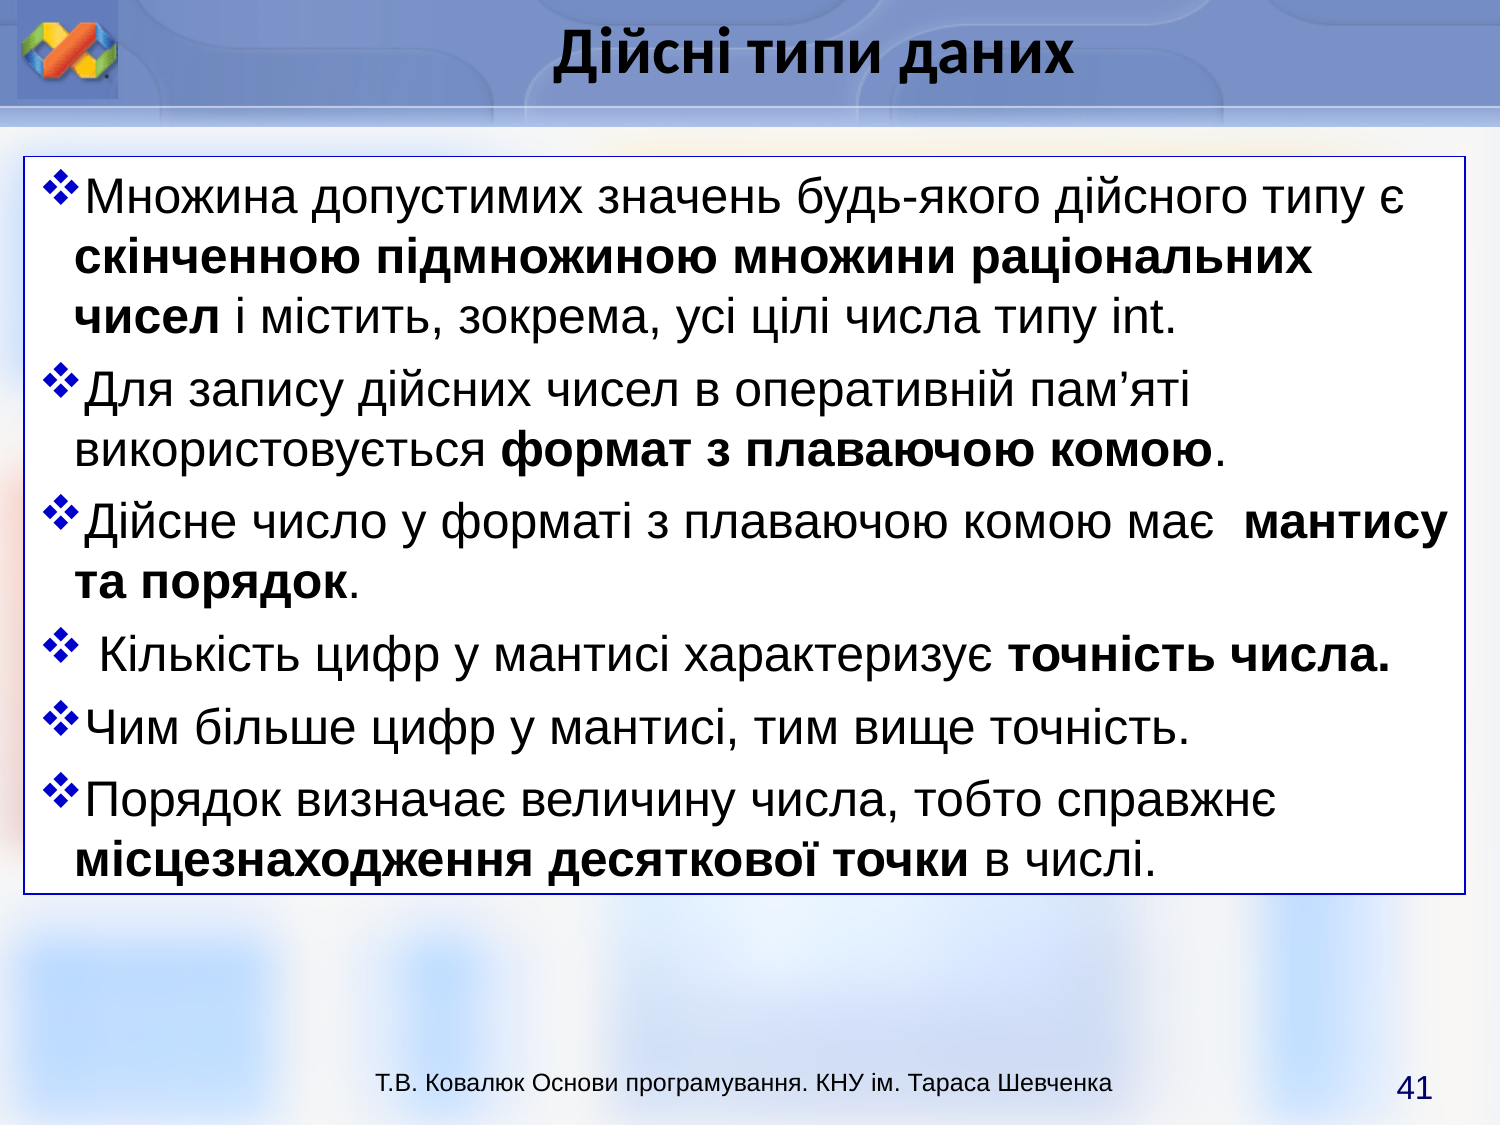

Множина допустимих значень будь-якого дійсного типу є скінченною підмножиною множини раціональних чисел і містить, зокрема, усі цілі числа типу int.
Для запису дійсних чисел в оперативній пам’яті використовується формат з плаваючою комою.
Дійсне число у форматі з плаваючою комою має  мантису та порядок.
 Кількість цифр у мантисі характеризує точність числа.
Чим більше цифр у мантисі, тим вище точність.
Порядок визначає величину числа, тобто справжнє місцезнаходження десяткової точки в числі.
Дійсні типи даних
41